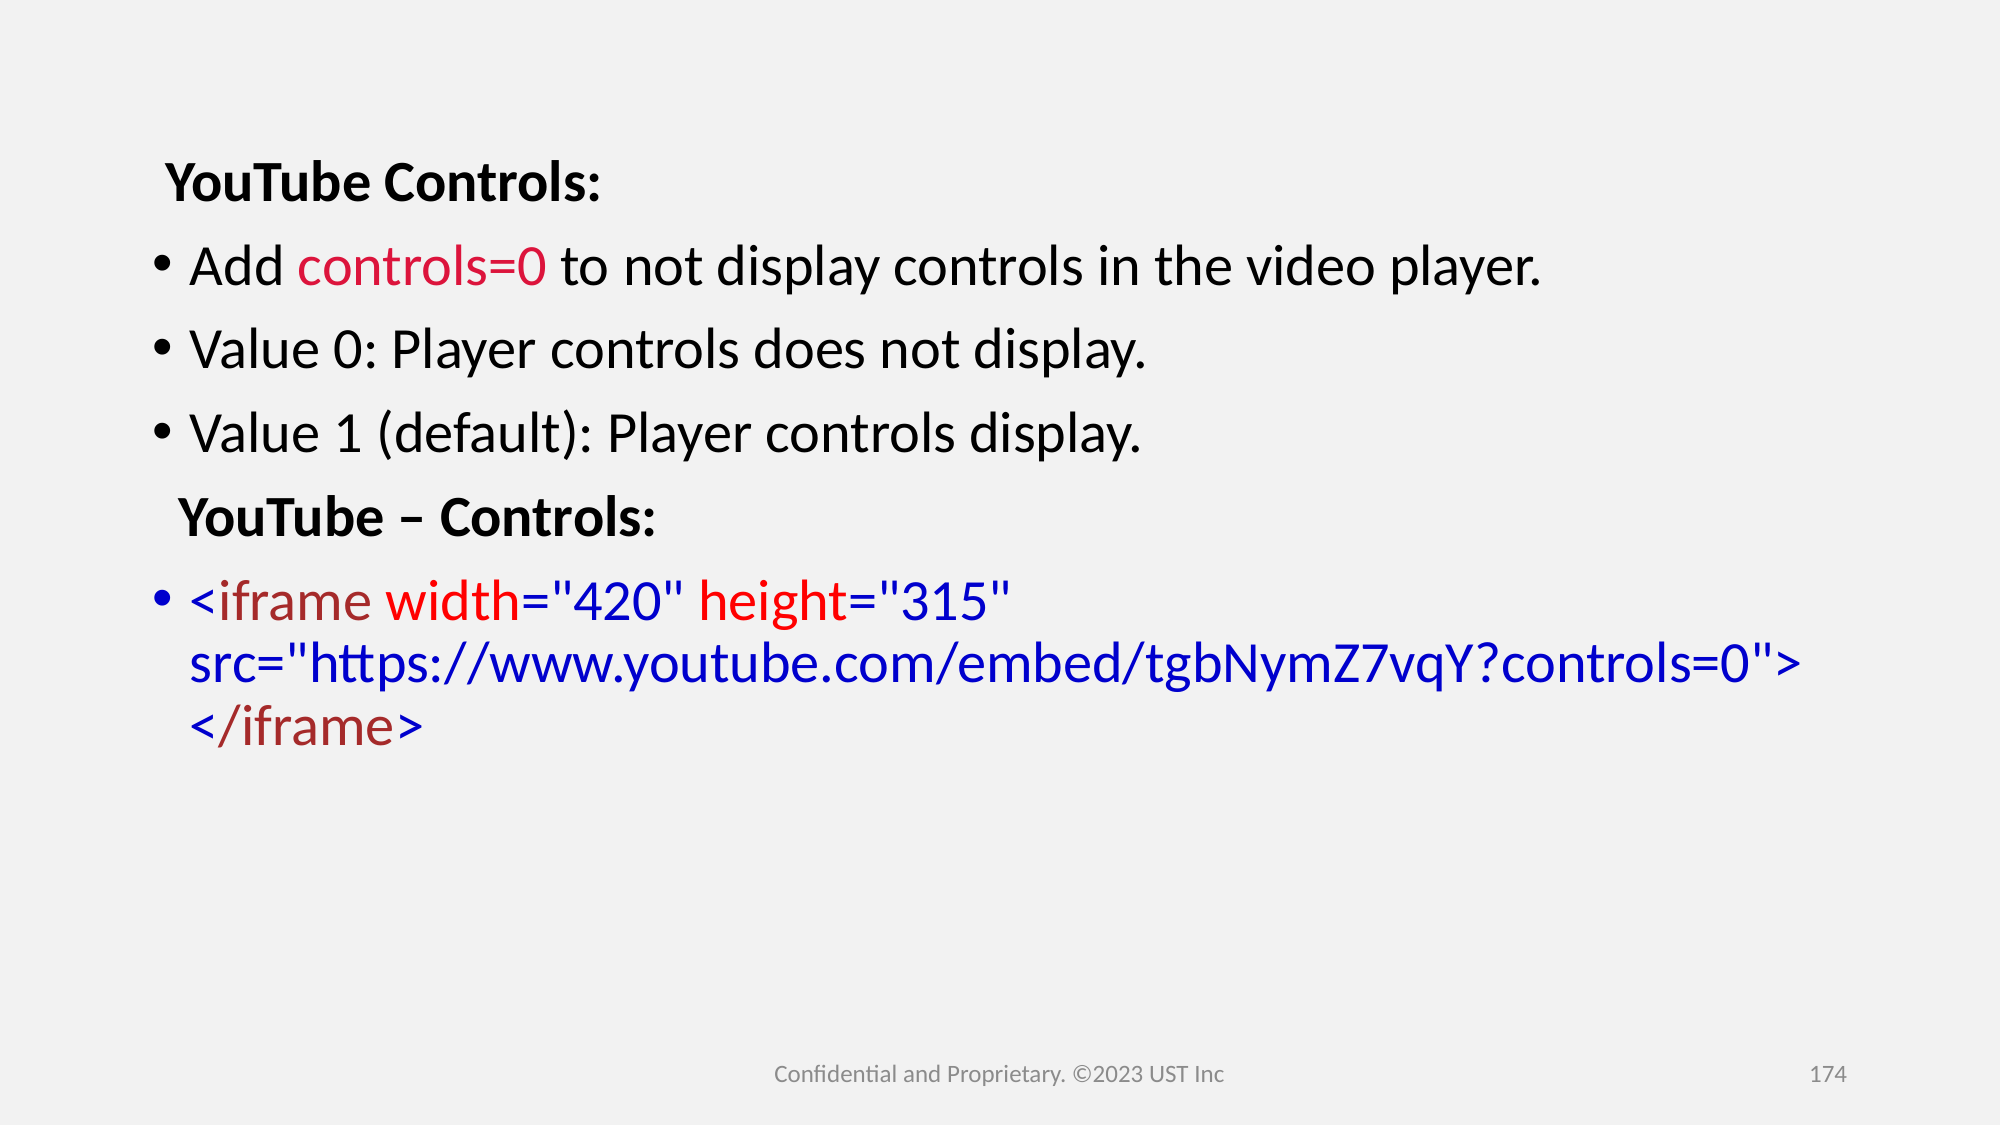

YouTube Controls:
Add controls=0 to not display controls in the video player.
Value 0: Player controls does not display.
Value 1 (default): Player controls display.
  YouTube – Controls:
<iframe width="420" height="315"
src="https://www.youtube.com/embed/tgbNymZ7vqY?controls=0">
</iframe>

Confidential and Proprietary. ©2023 UST Inc
174